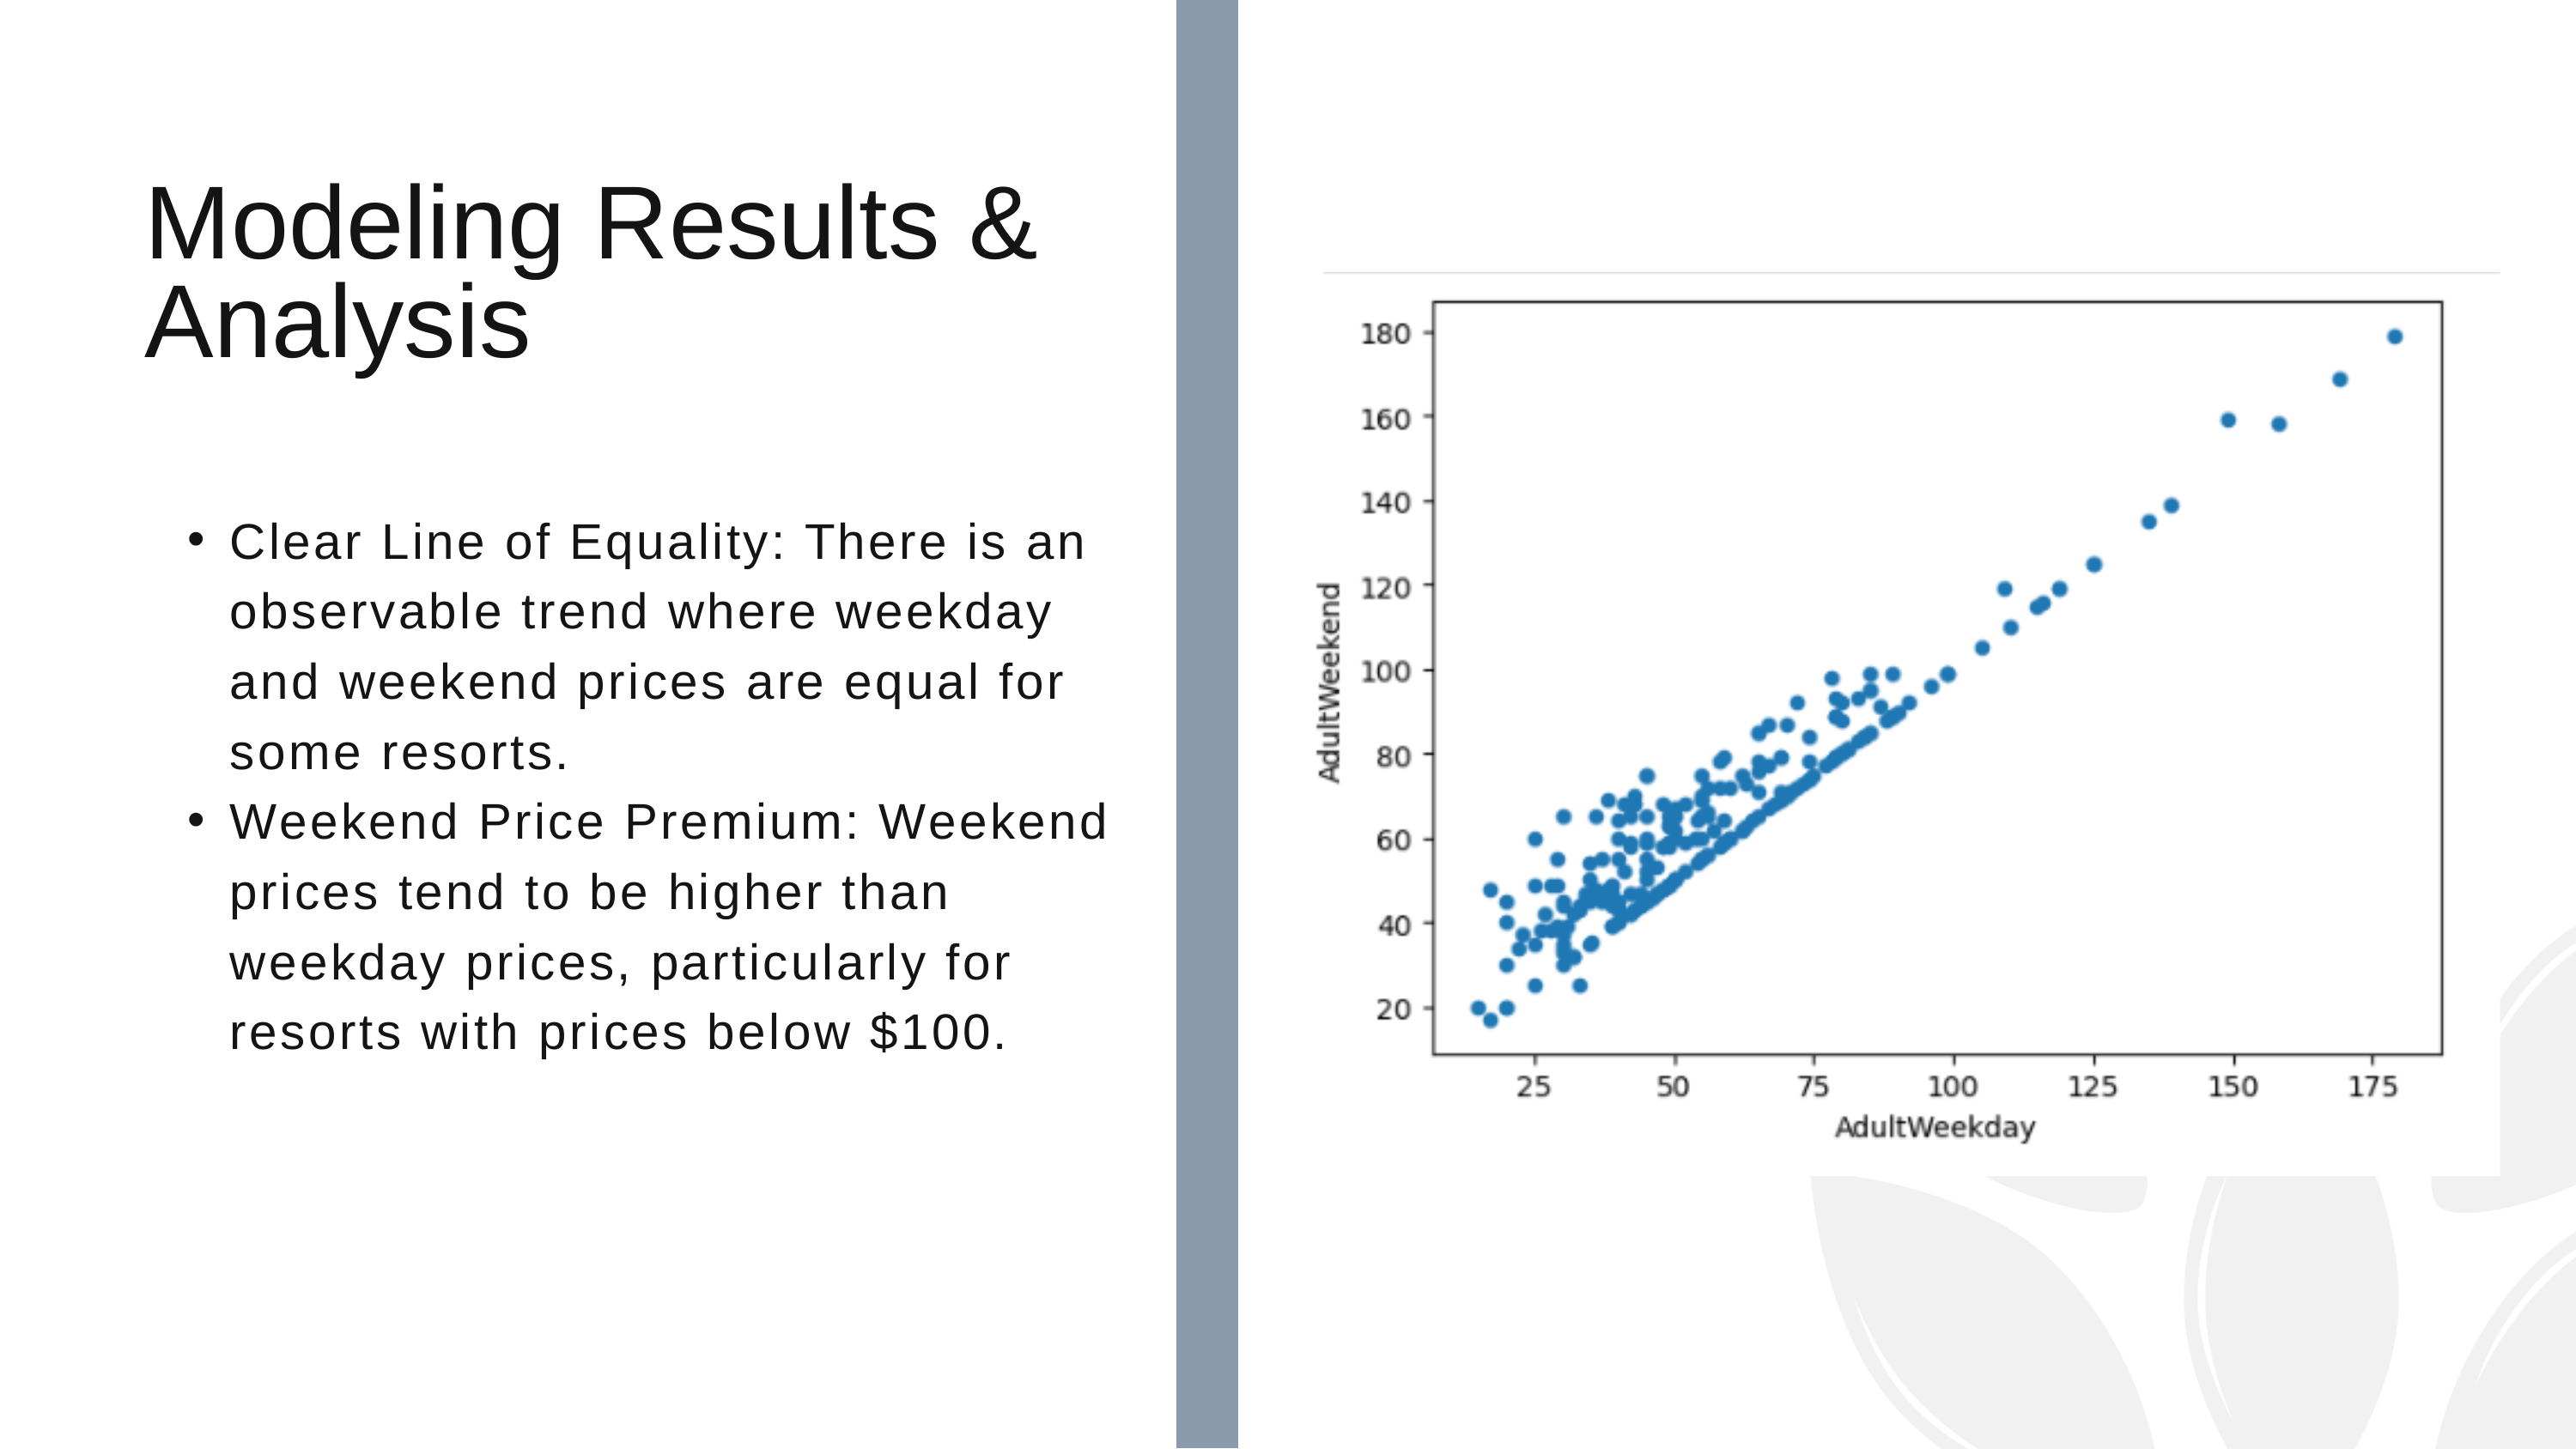

Modeling Results & Analysis

Clear Line of Equality: There is an observable trend where weekday and weekend prices are equal for some resorts.
Weekend Price Premium: Weekend prices tend to be higher than weekday prices, particularly for resorts with prices below $100.